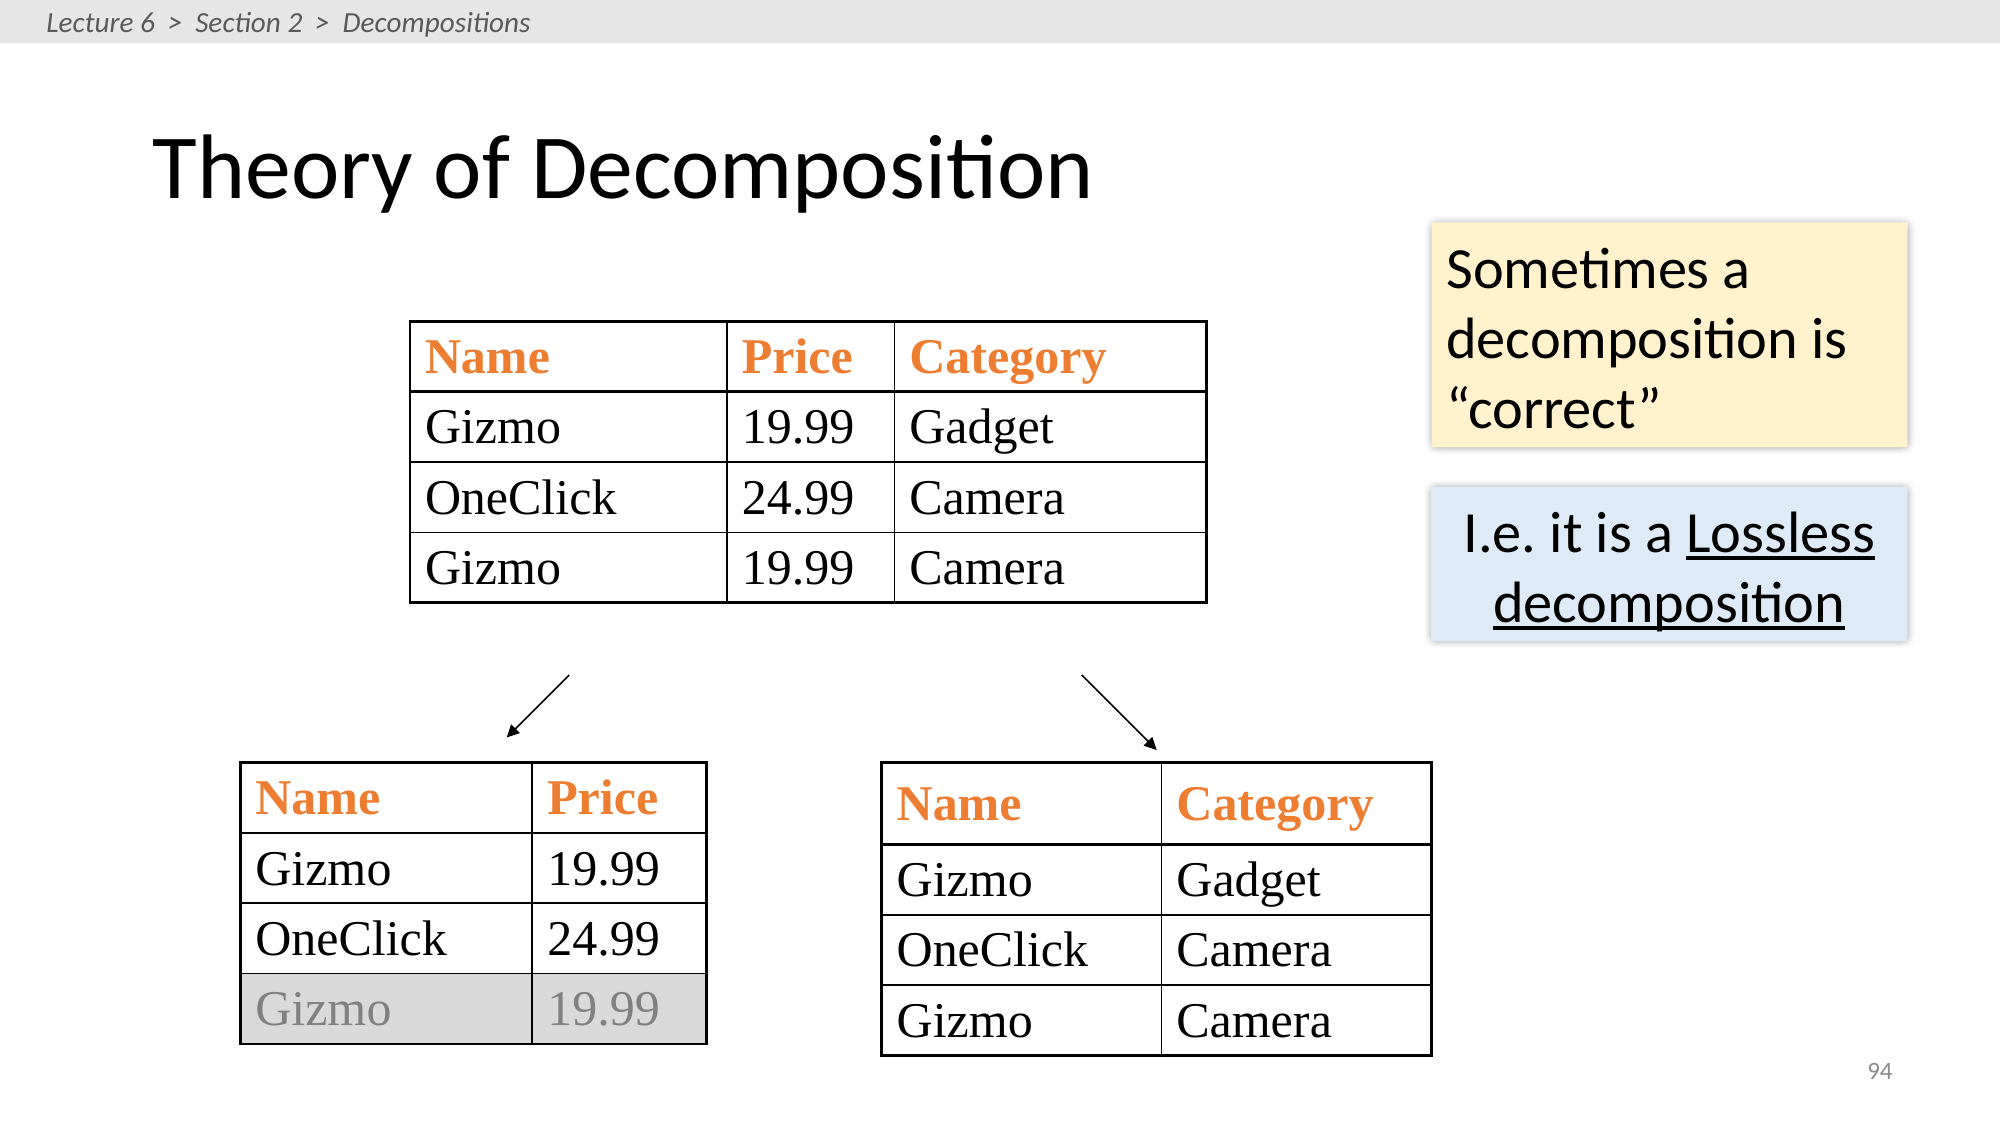

Lecture 6  >  Section 2  >  Decompositions
# Theory of Decomposition
Sometimes a decomposition is “correct”
| Name | Price | Category |
| --- | --- | --- |
| Gizmo | 19.99 | Gadget |
| OneClick | 24.99 | Camera |
| Gizmo | 19.99 | Camera |
I.e. it is a Lossless decomposition

| Name | Price |
| --- | --- |
| Gizmo | 19.99 |
| OneClick | 24.99 |
| Gizmo | 19.99 |
| Name | Category |
| --- | --- |
| Gizmo | Gadget |
| OneClick | Camera |
| Gizmo | Camera |
94